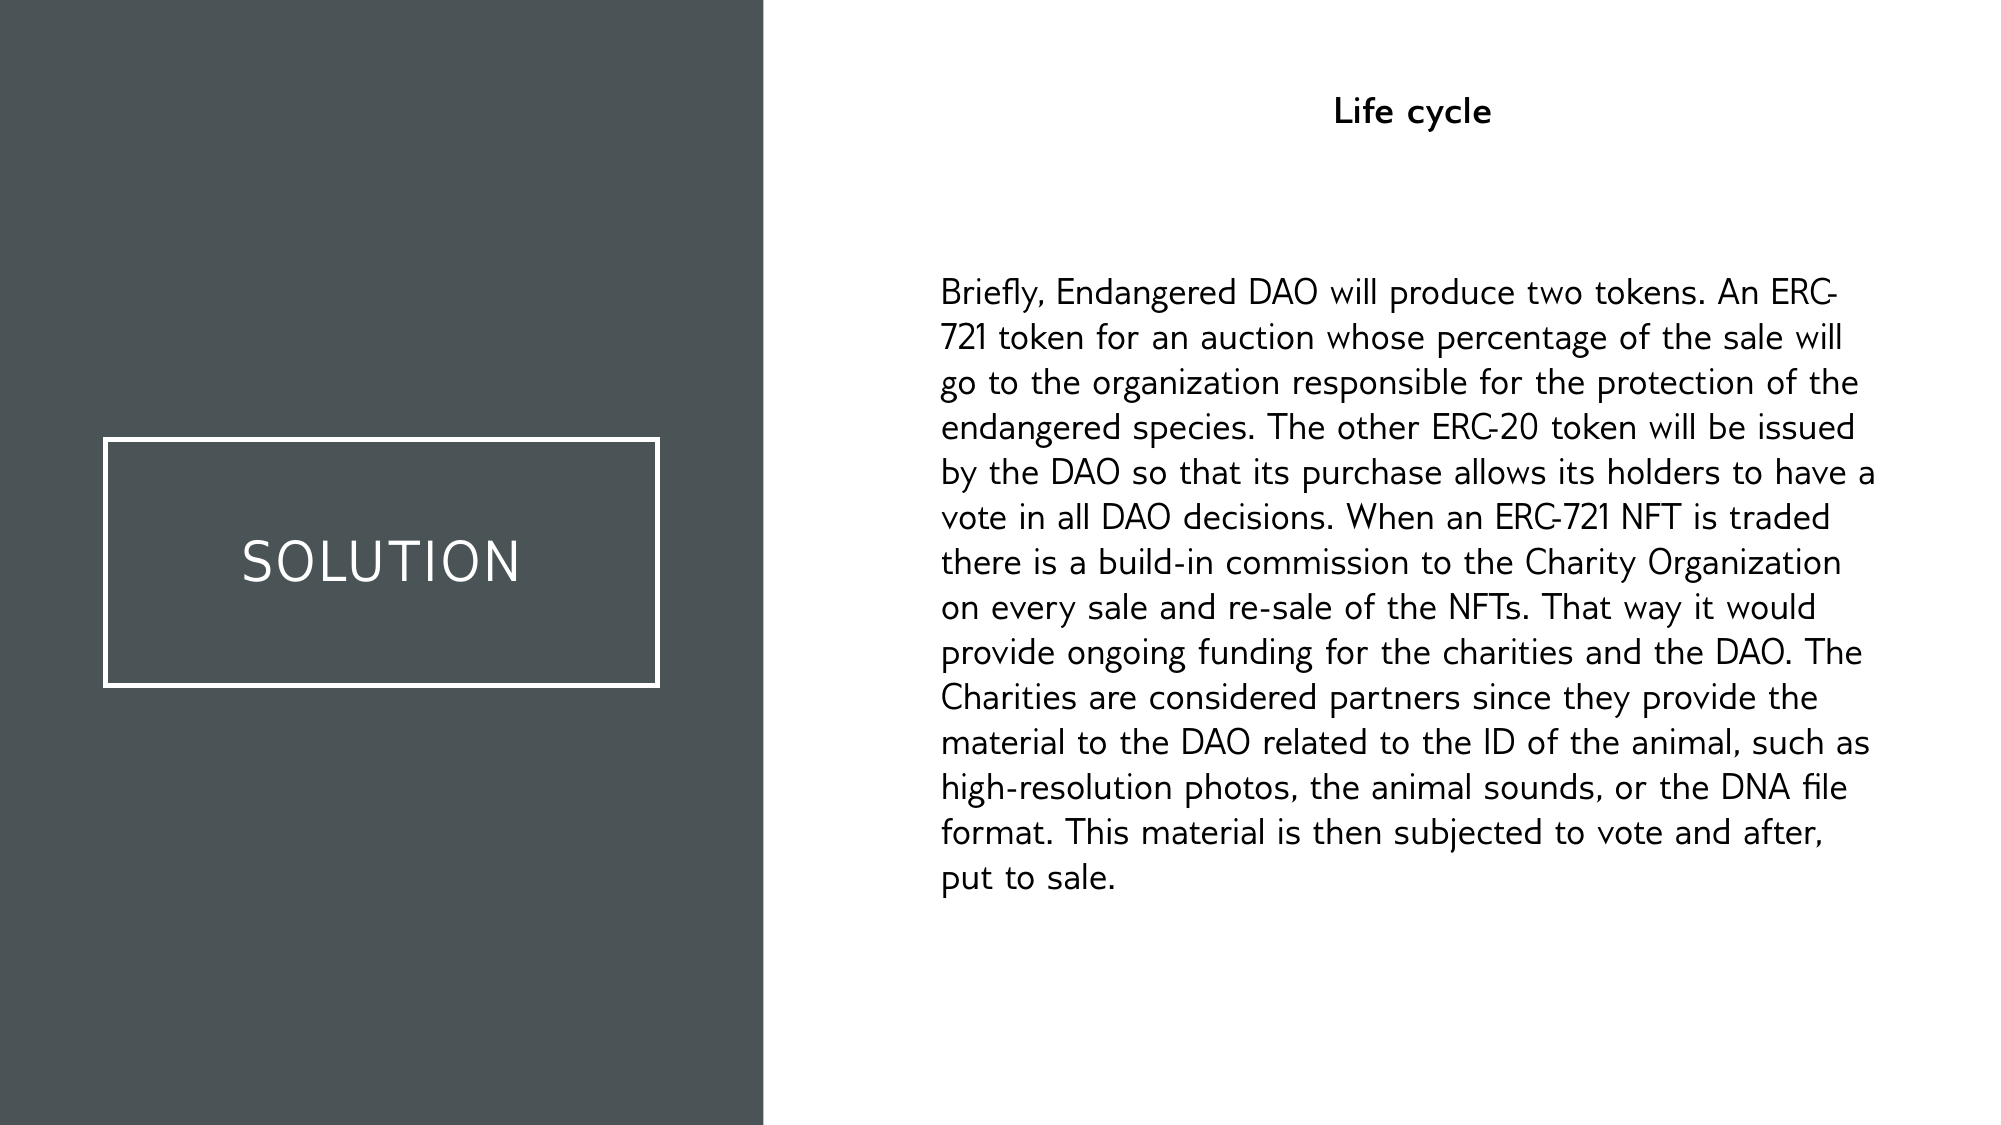

Life cycle
Briefly, Endangered DAO will produce two tokens. An ERC-721 token for an auction whose percentage of the sale will go to the organization responsible for the protection of the endangered species. The other ERC-20 token will be issued by the DAO so that its purchase allows its holders to have a vote in all DAO decisions. When an ERC-721 NFT is traded there is a build-in commission to the Charity Organization on every sale and re-sale of the NFTs. That way it would provide ongoing funding for the charities and the DAO. The Charities are considered partners since they provide the material to the DAO related to the ID of the animal, such as high-resolution photos, the animal sounds, or the DNA file format. This material is then subjected to vote and after, put to sale.
# Solution